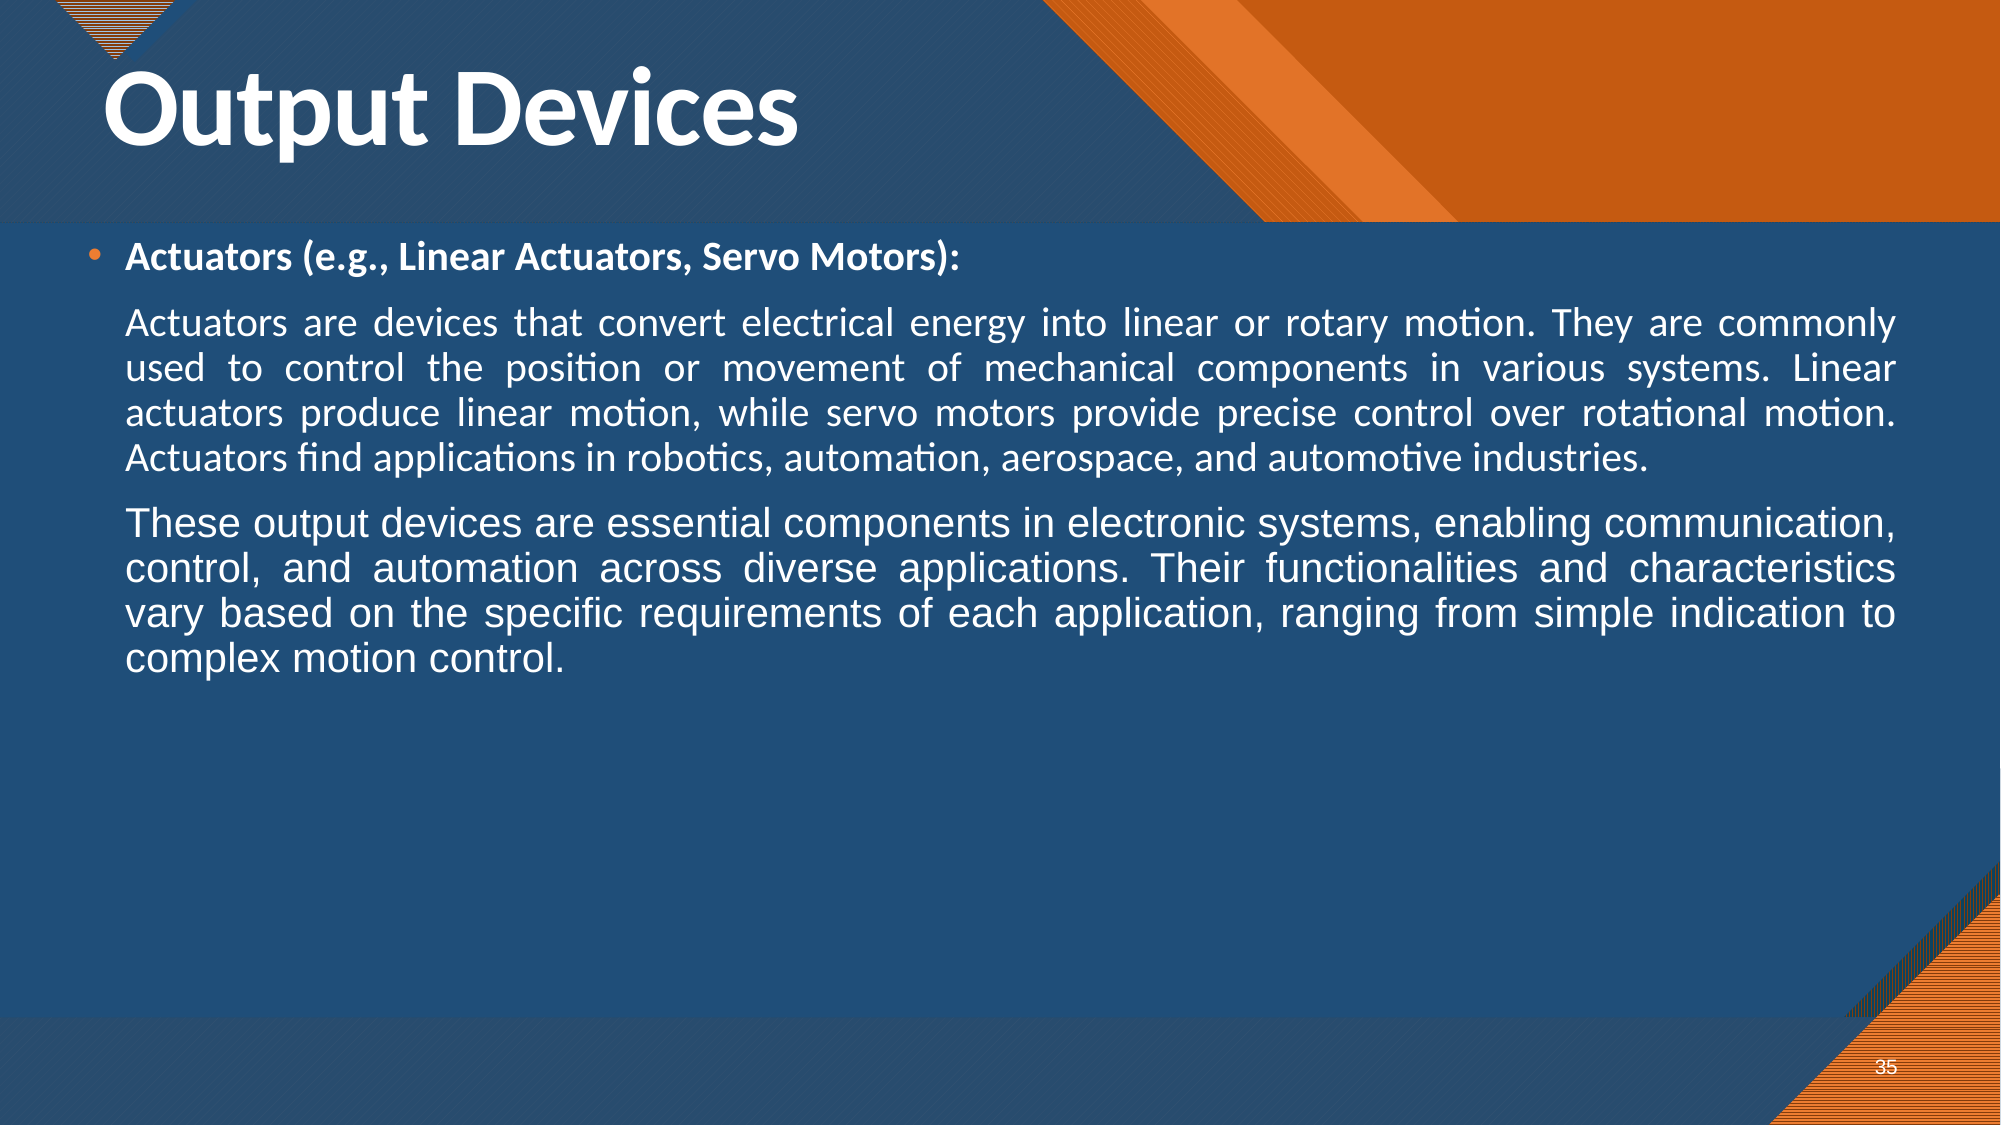

# Output Devices
Actuators (e.g., Linear Actuators, Servo Motors):
Actuators are devices that convert electrical energy into linear or rotary motion. They are commonly used to control the position or movement of mechanical components in various systems. Linear actuators produce linear motion, while servo motors provide precise control over rotational motion. Actuators find applications in robotics, automation, aerospace, and automotive industries.
These output devices are essential components in electronic systems, enabling communication, control, and automation across diverse applications. Their functionalities and characteristics vary based on the specific requirements of each application, ranging from simple indication to complex motion control.
35